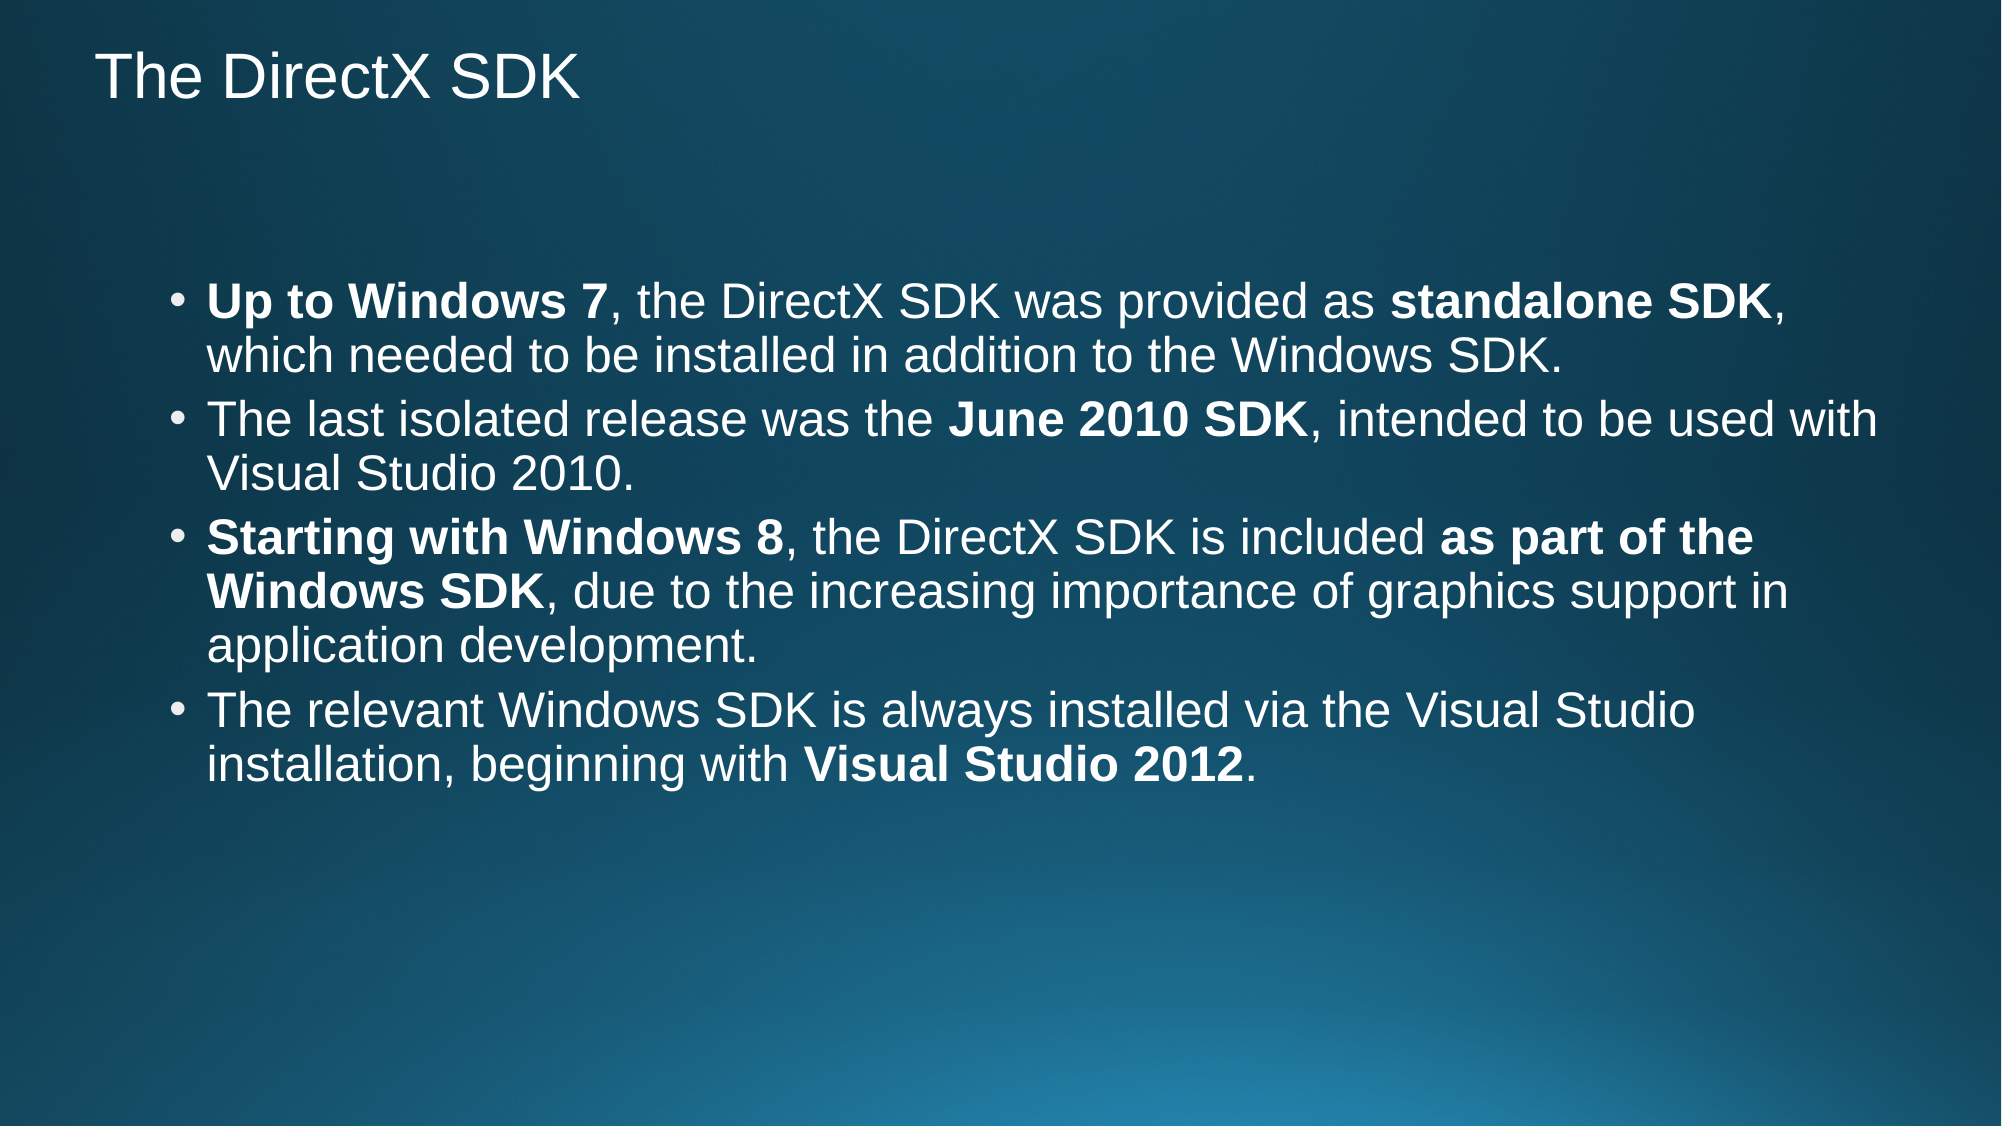

# The DirectX SDK
Up to Windows 7, the DirectX SDK was provided as standalone SDK, which needed to be installed in addition to the Windows SDK.
The last isolated release was the June 2010 SDK, intended to be used with Visual Studio 2010.
Starting with Windows 8, the DirectX SDK is included as part of the Windows SDK, due to the increasing importance of graphics support in application development.
The relevant Windows SDK is always installed via the Visual Studio installation, beginning with Visual Studio 2012.